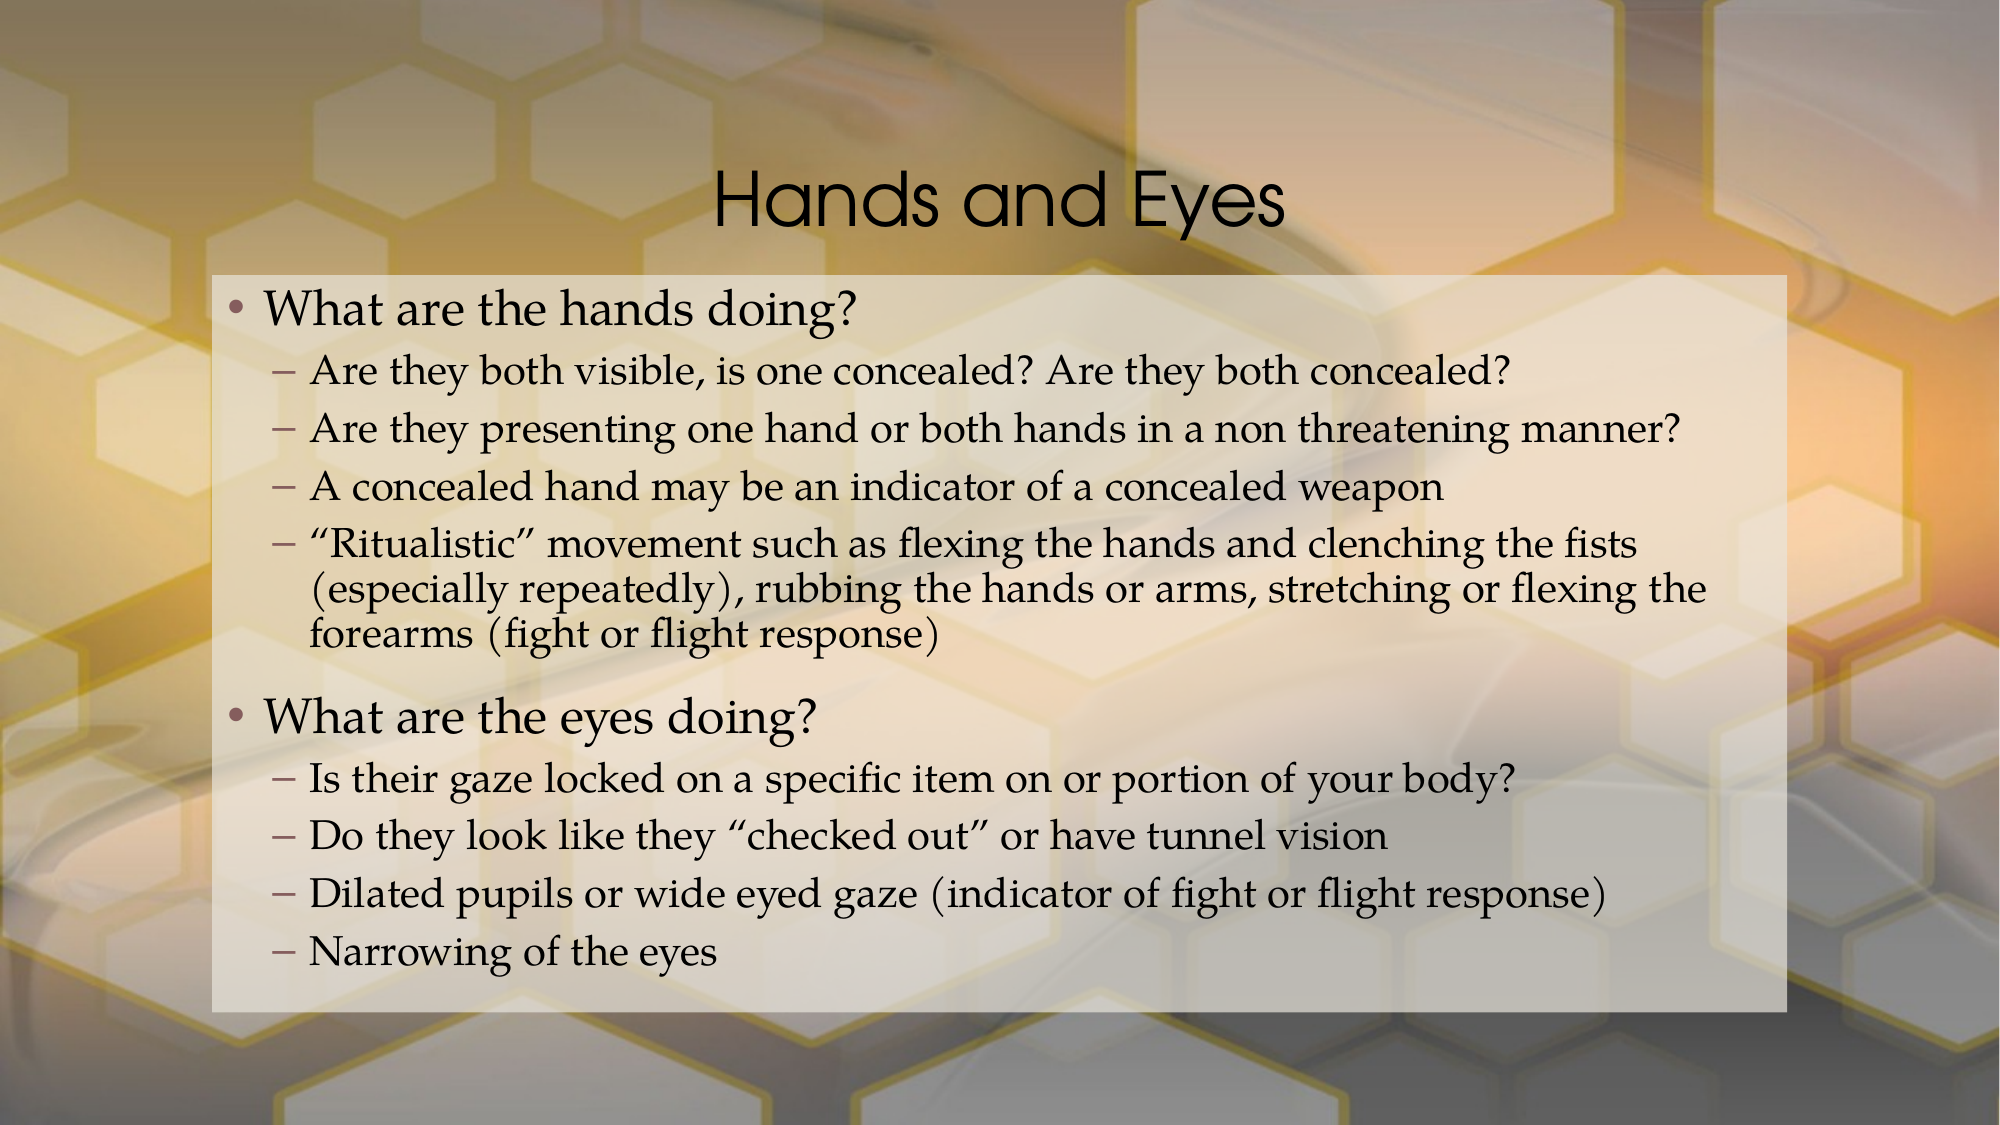

# Hands and Eyes
What are the hands doing?
Are they both visible, is one concealed? Are they both concealed?
Are they presenting one hand or both hands in a non threatening manner?
A concealed hand may be an indicator of a concealed weapon
“Ritualistic” movement such as flexing the hands and clenching the fists (especially repeatedly), rubbing the hands or arms, stretching or flexing the forearms (fight or flight response)
What are the eyes doing?
Is their gaze locked on a specific item on or portion of your body?
Do they look like they “checked out” or have tunnel vision
Dilated pupils or wide eyed gaze (indicator of fight or flight response)
Narrowing of the eyes